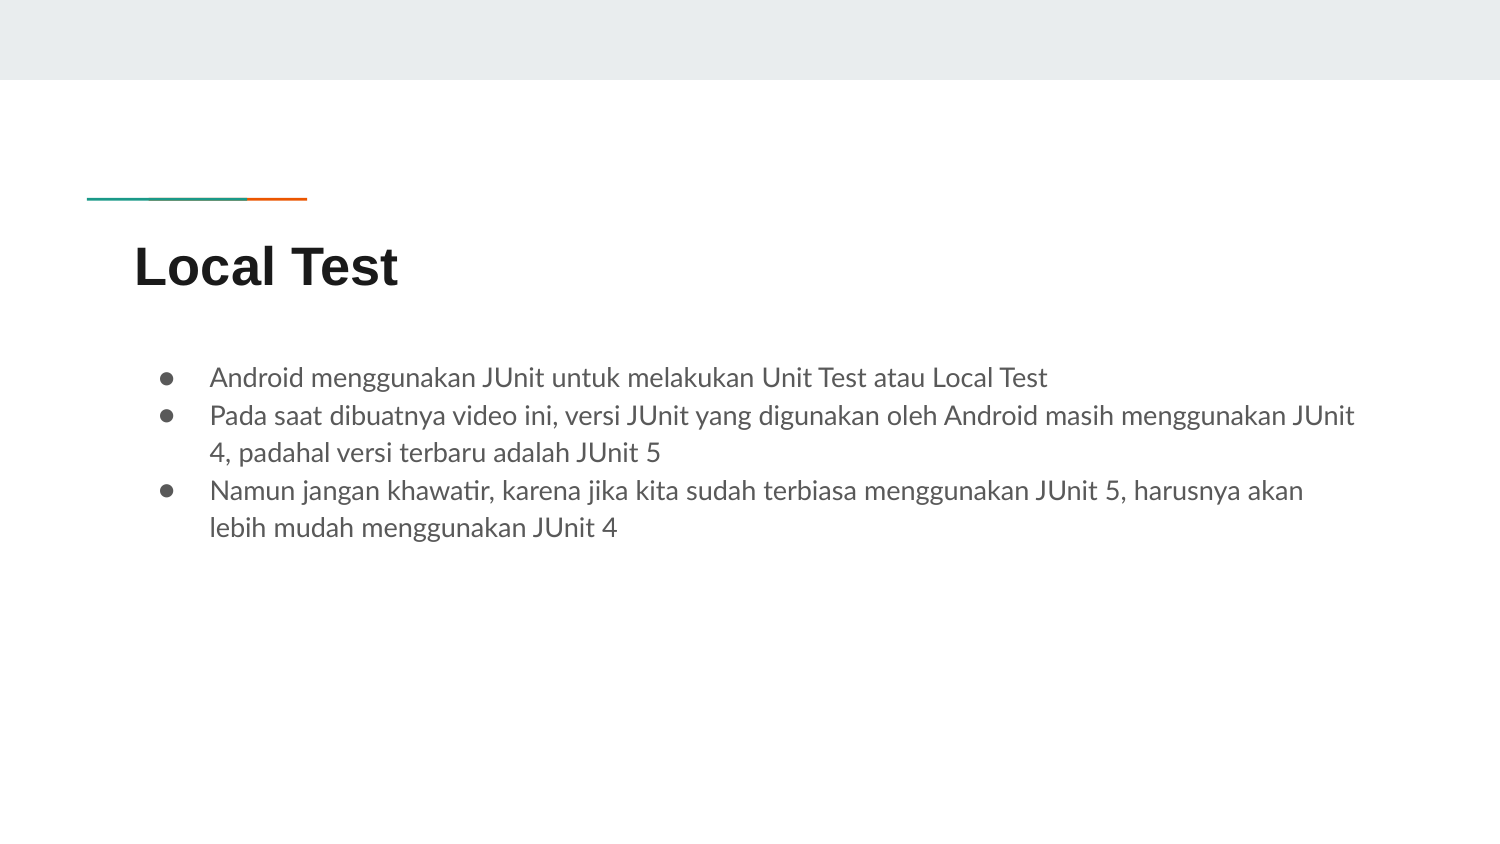

# Local Test
Android menggunakan JUnit untuk melakukan Unit Test atau Local Test
Pada saat dibuatnya video ini, versi JUnit yang digunakan oleh Android masih menggunakan JUnit 4, padahal versi terbaru adalah JUnit 5
Namun jangan khawatir, karena jika kita sudah terbiasa menggunakan JUnit 5, harusnya akan lebih mudah menggunakan JUnit 4